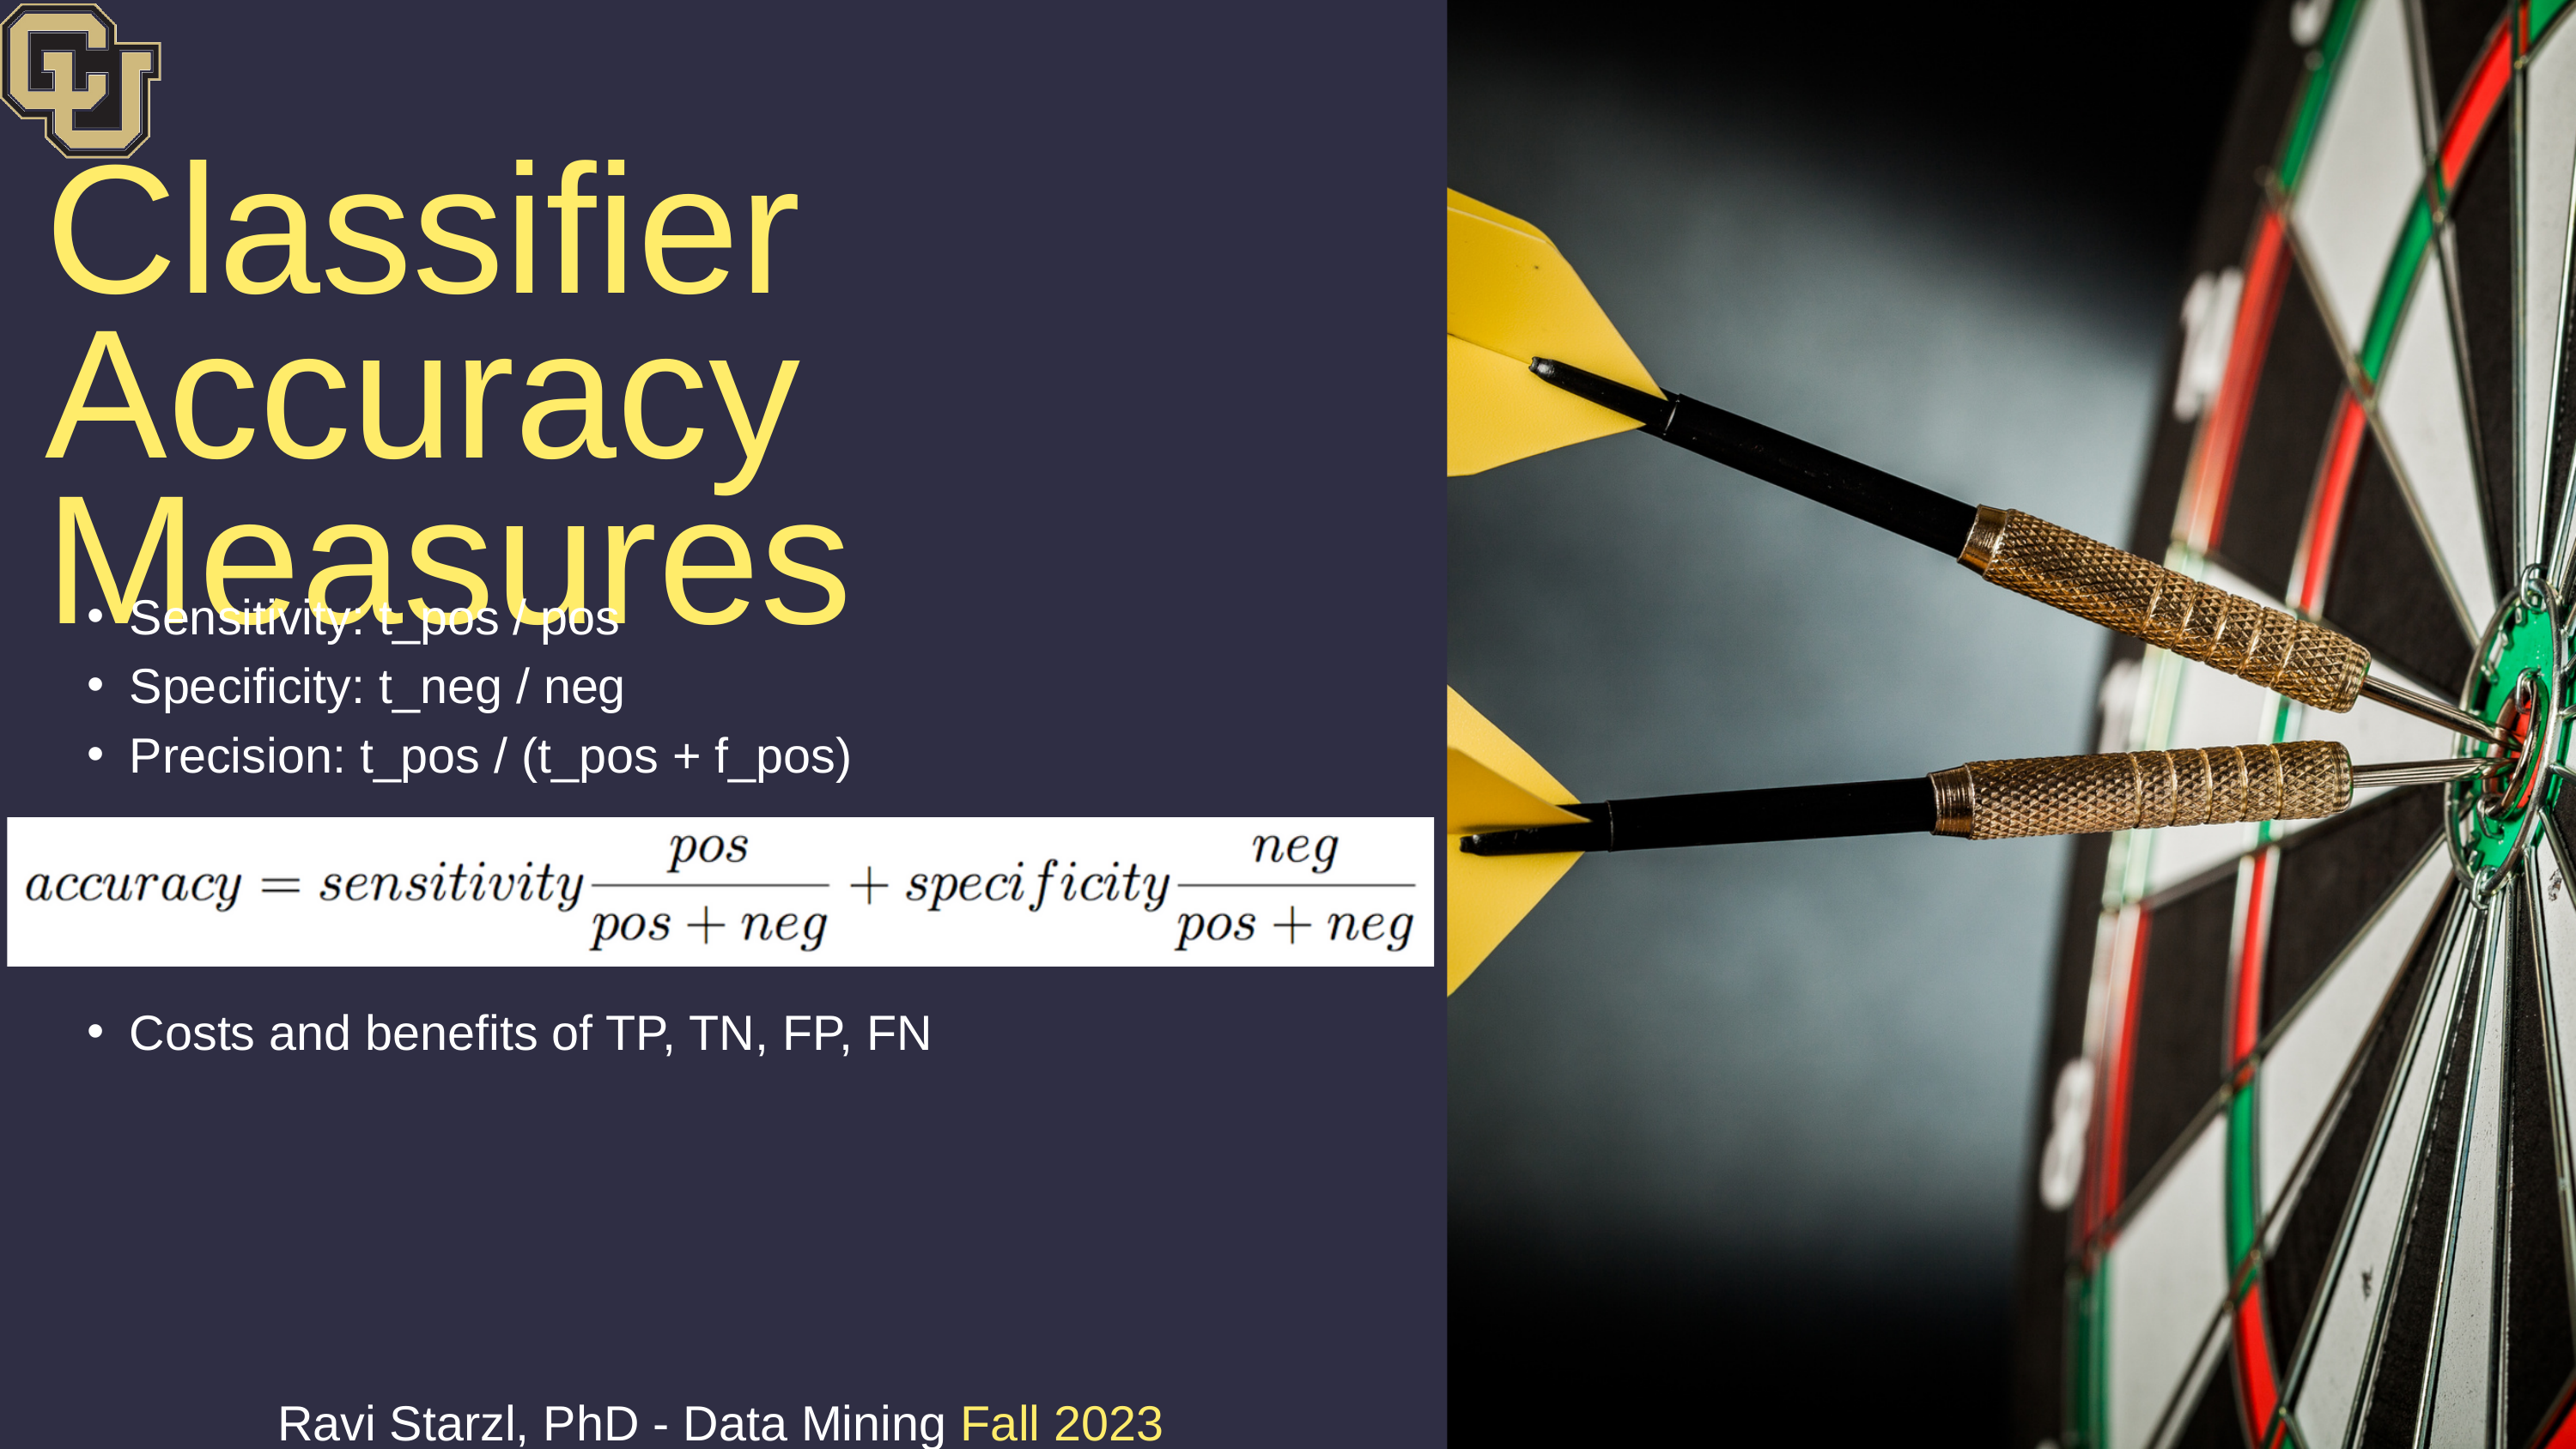

Classifier Accuracy Measures
Sensitivity: t_pos / pos
Specificity: t_neg / neg
Precision: t_pos / (t_pos + f_pos)

Costs and benefits of TP, TN, FP, FN

Ravi Starzl, PhD - Data Mining Fall 2023